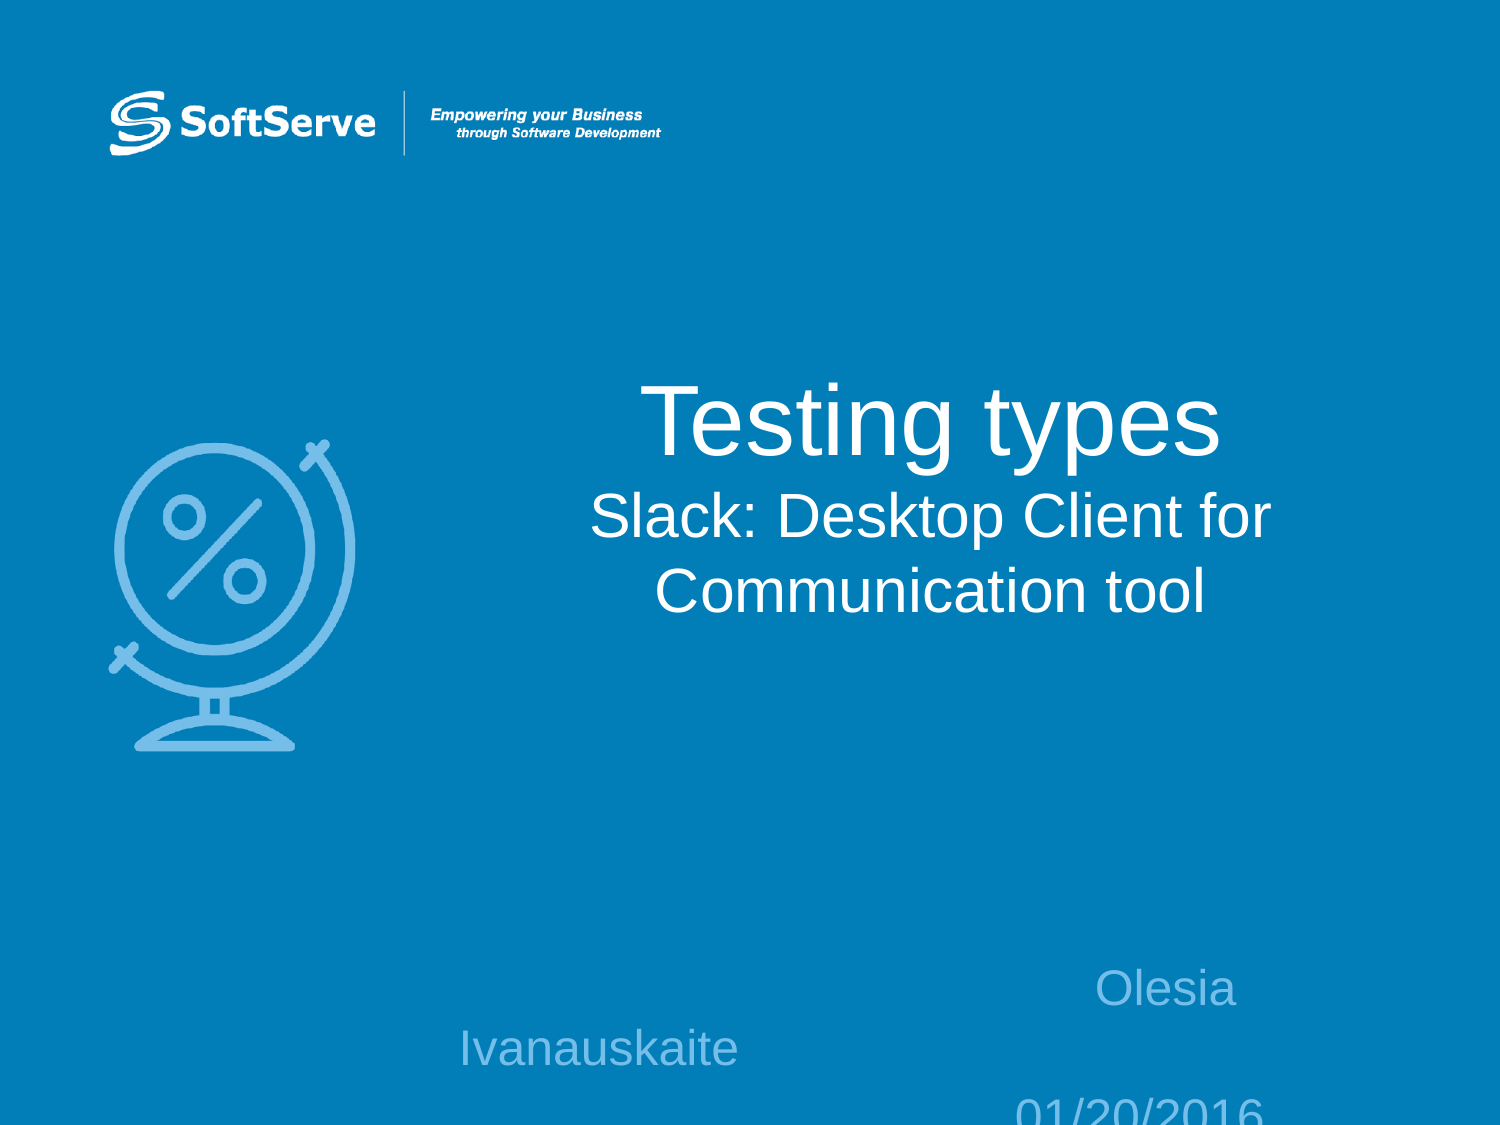

# Testing types
Slack: Desktop Client for Communication tool

 								                        Olesia Ivanauskaite
01/20/2016